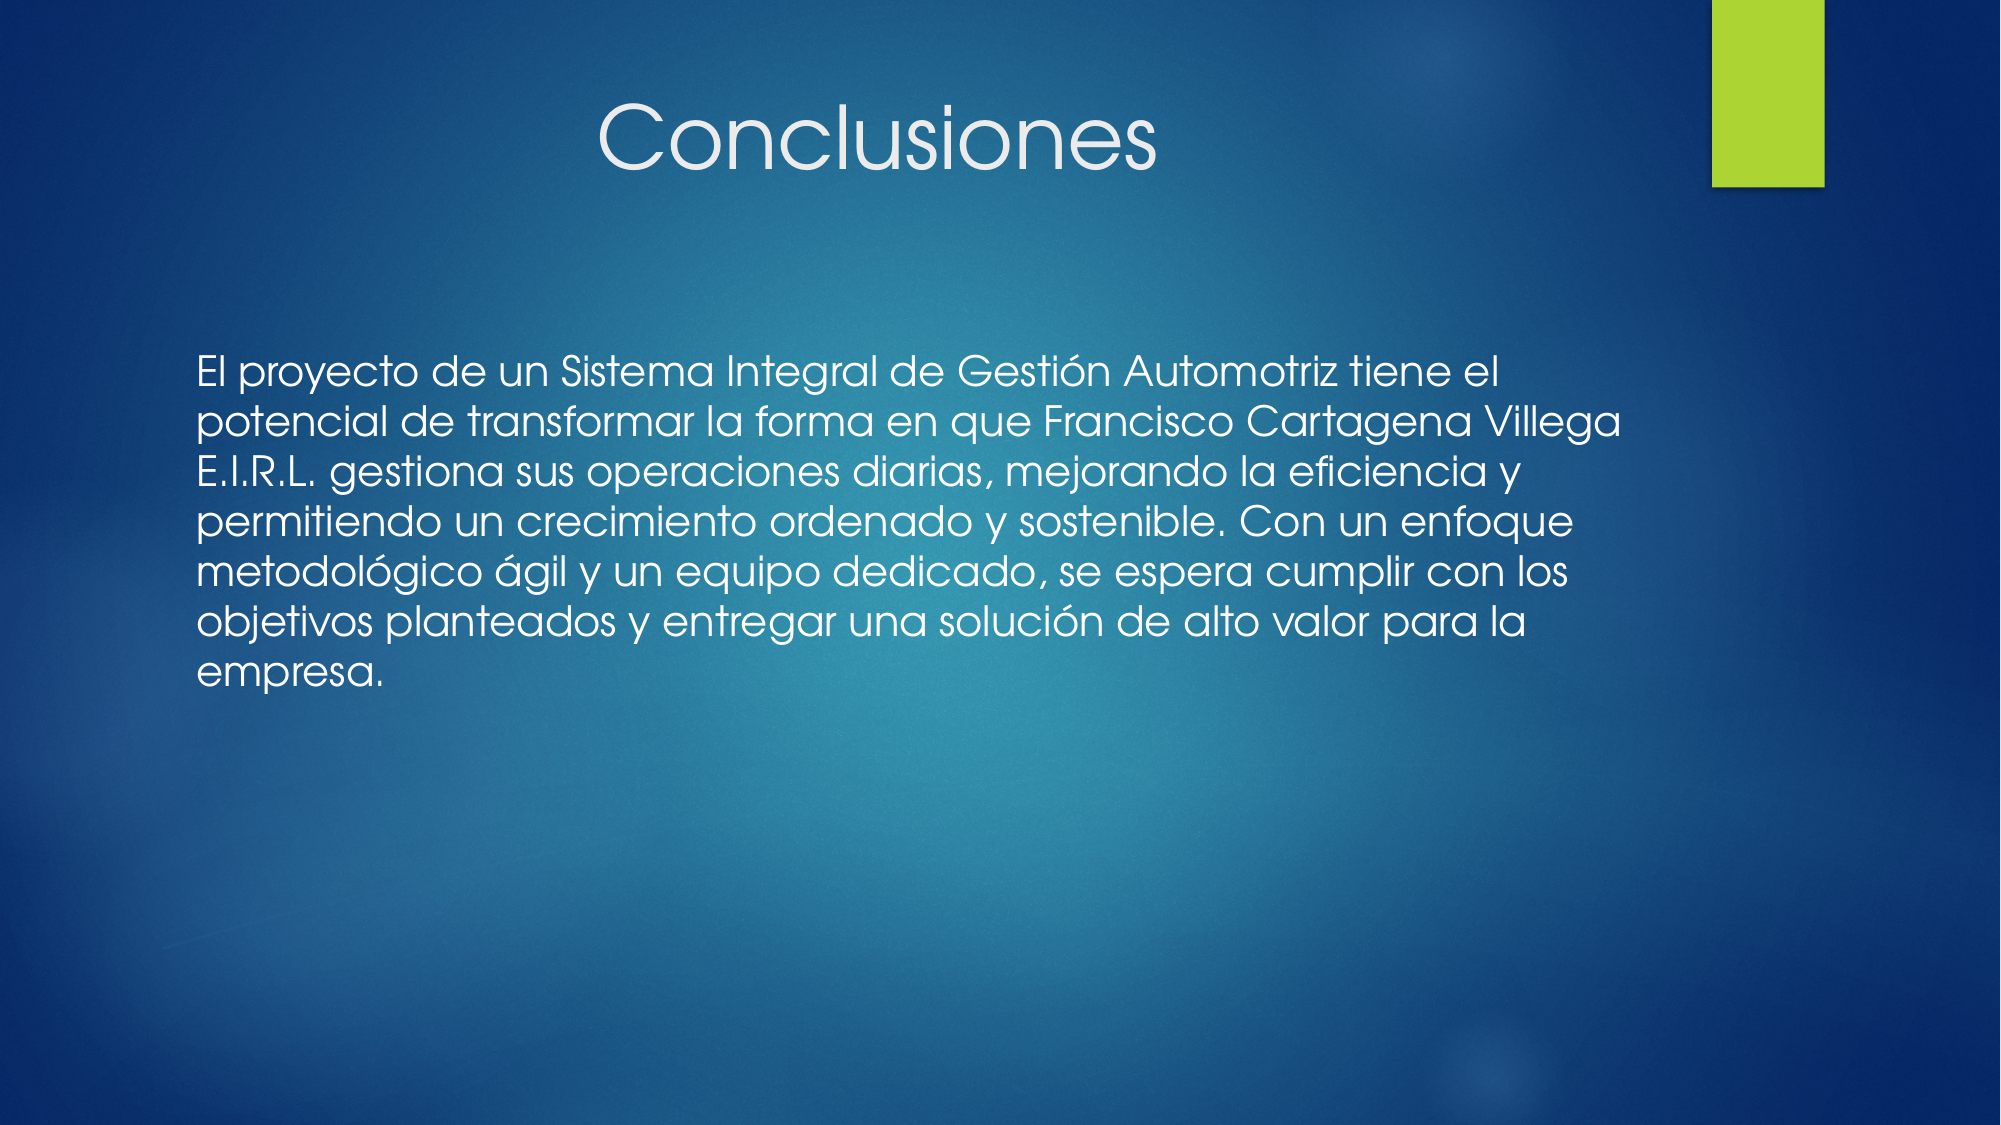

# Conclusiones
El proyecto de un Sistema Integral de Gestión Automotriz tiene el potencial de transformar la forma en que Francisco Cartagena Villega E.I.R.L. gestiona sus operaciones diarias, mejorando la eficiencia y permitiendo un crecimiento ordenado y sostenible. Con un enfoque metodológico ágil y un equipo dedicado, se espera cumplir con los objetivos planteados y entregar una solución de alto valor para la empresa.